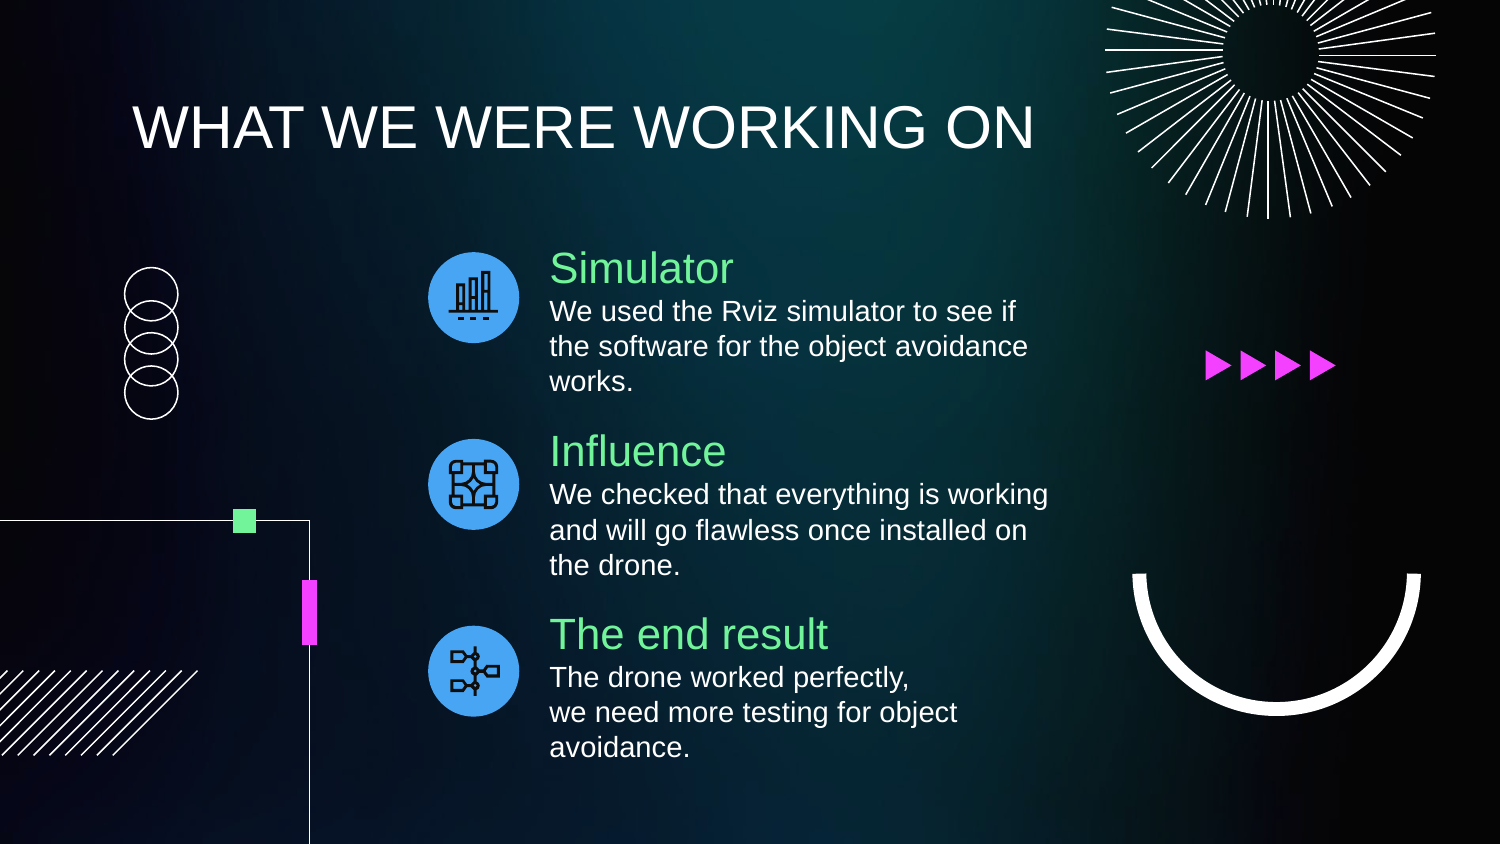

# WHAT WE WERE WORKING ON
Simulator

We used the Rviz simulator to see if the software for the object avoidance works.

Influence

We checked that everything is working and will go flawless once installed on the drone.

The end result

The drone worked perfectly,
we need more testing for object avoidance.